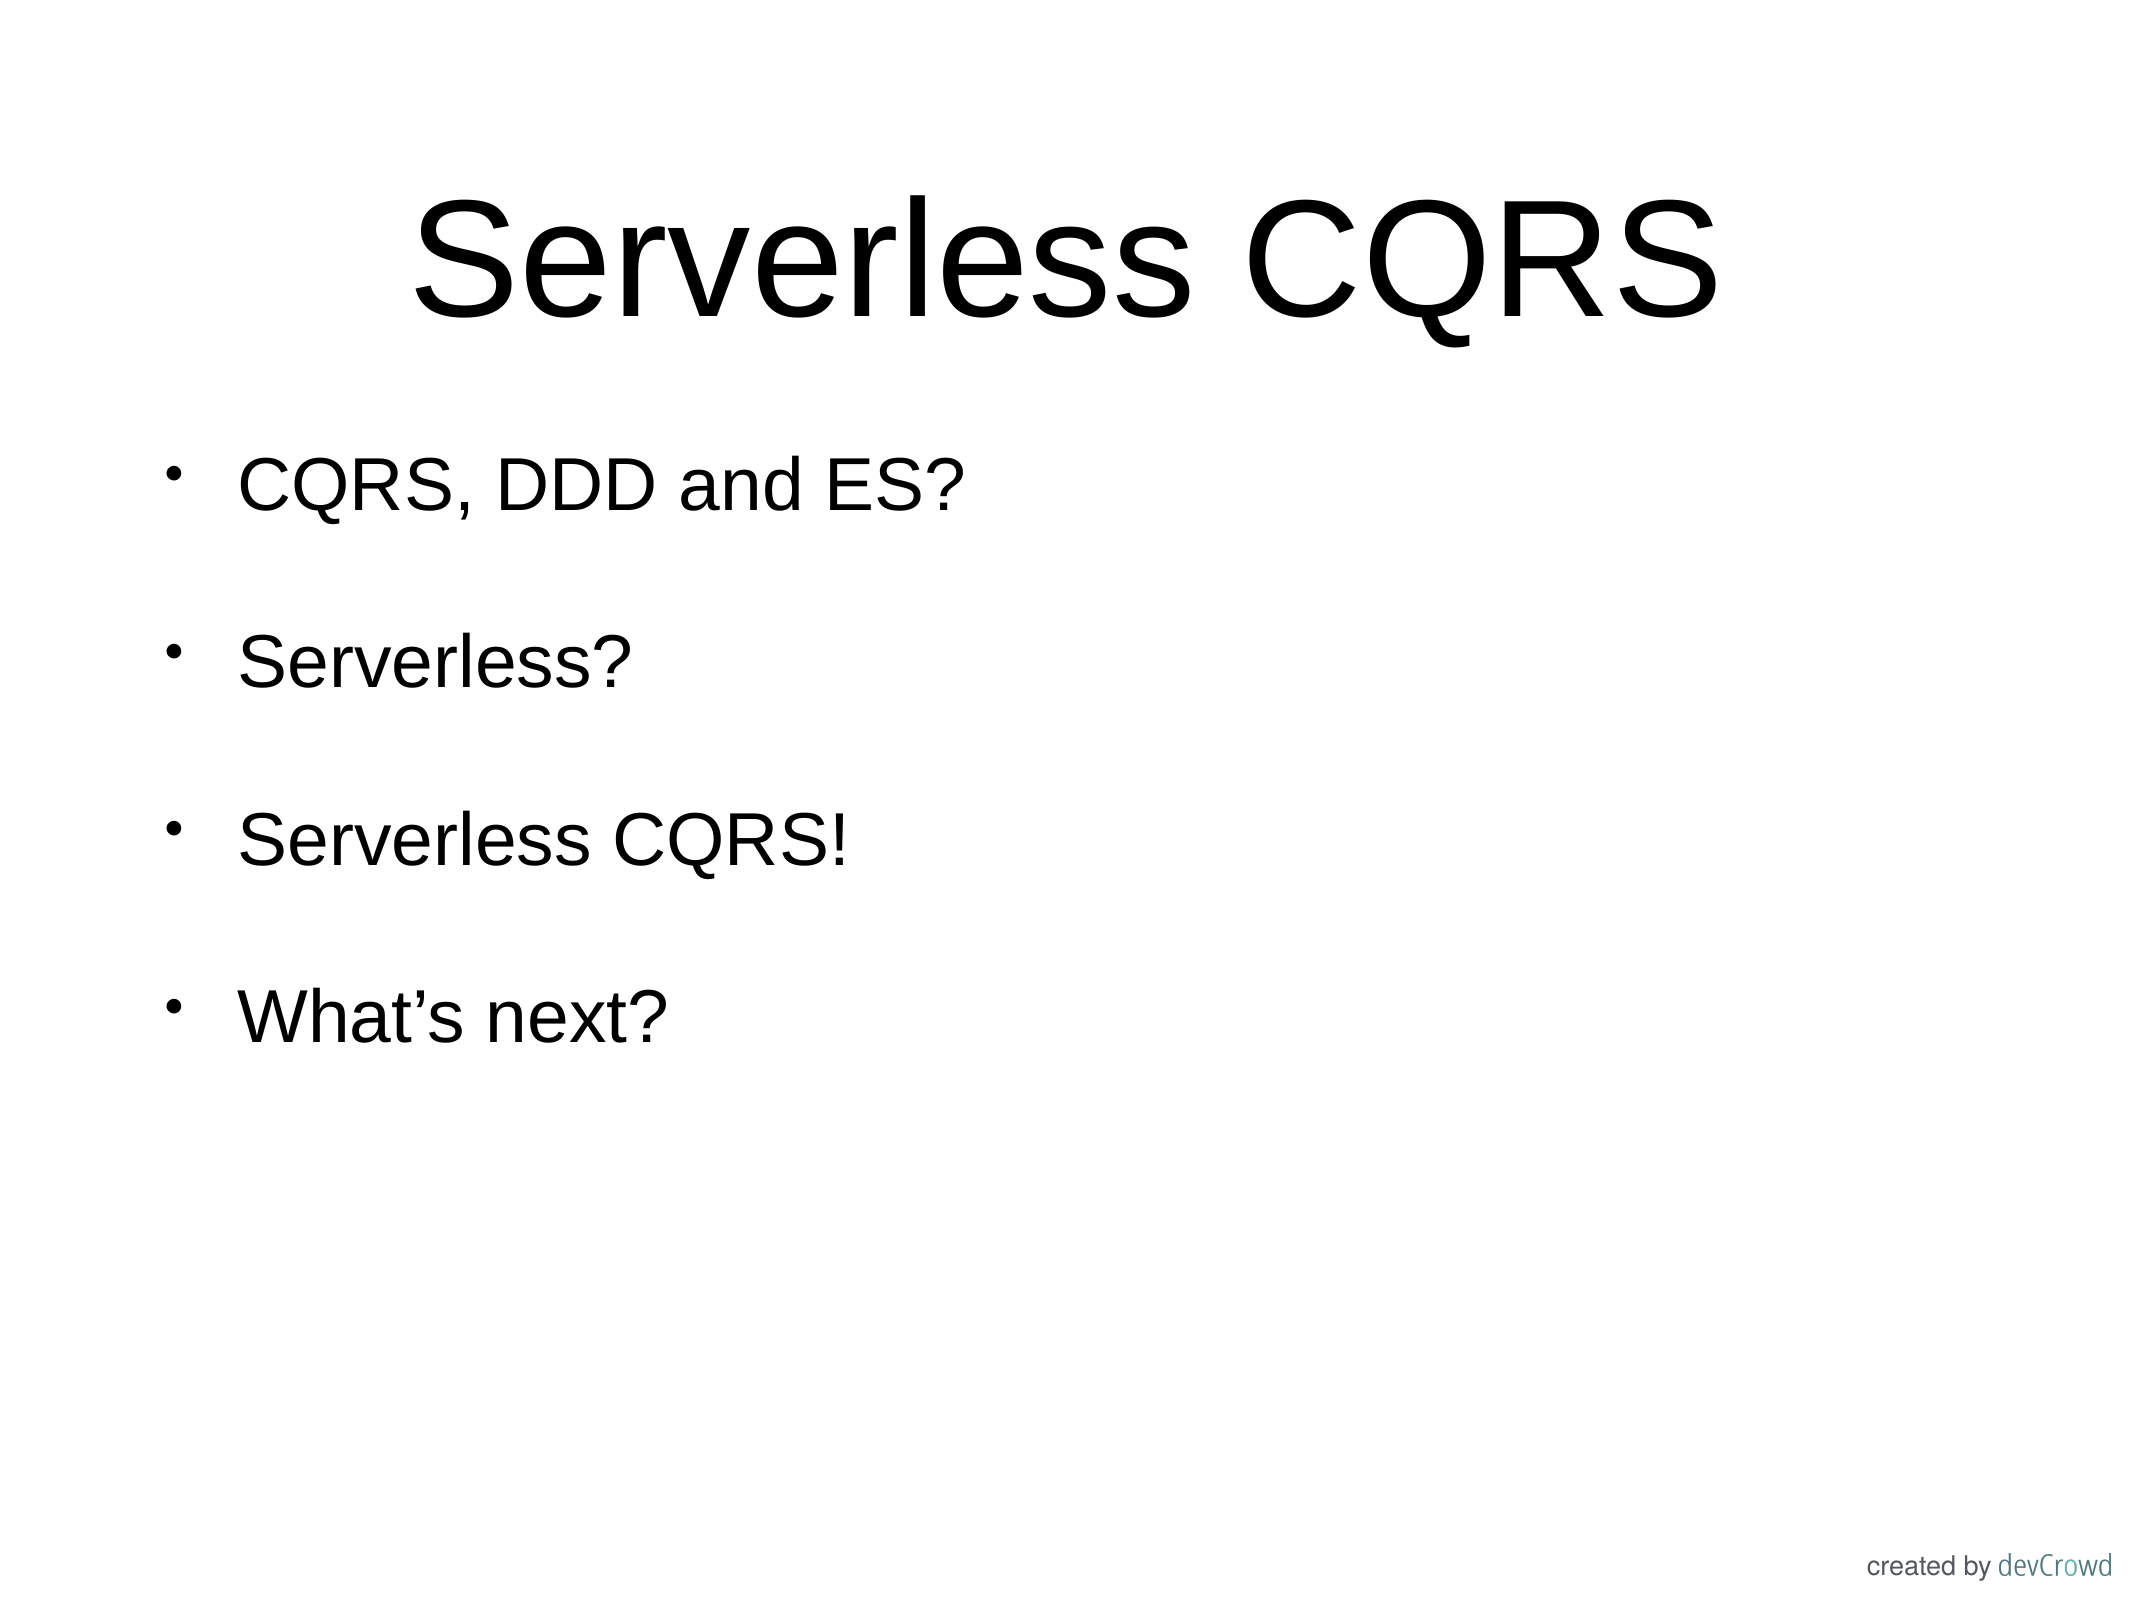

# Serverless CQRS
CQRS, DDD and ES?
Serverless?
Serverless CQRS!
What’s next?